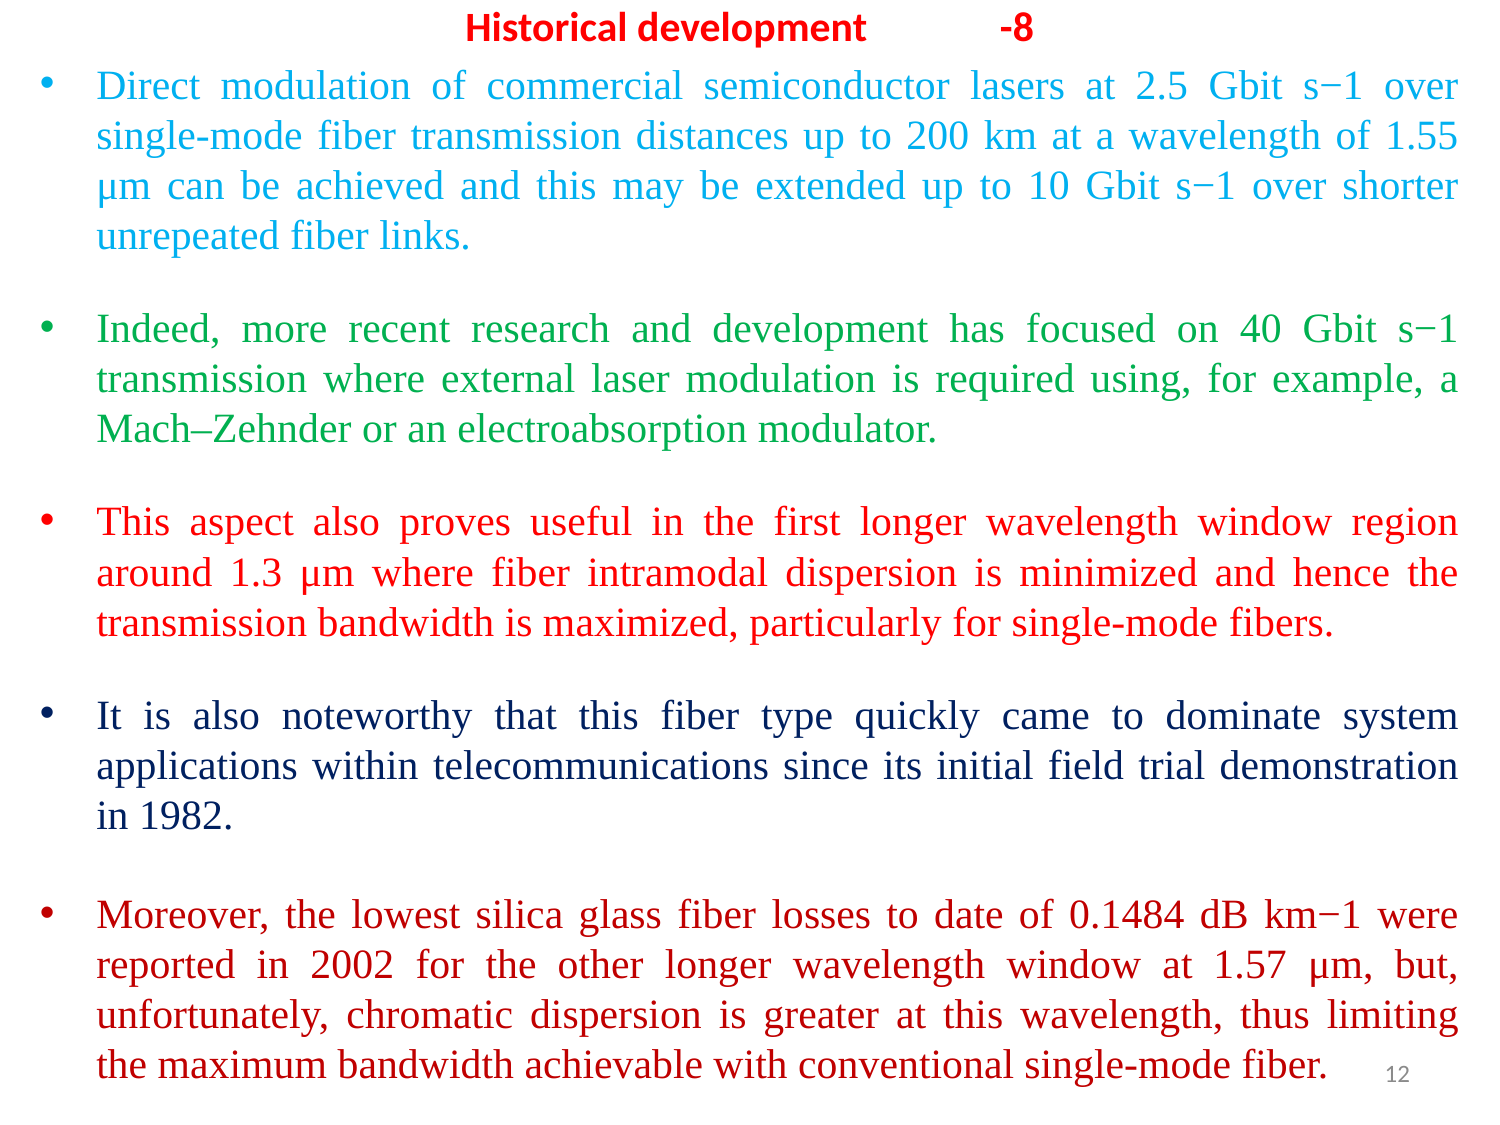

# Historical development              -8
Direct modulation of commercial semiconductor lasers at 2.5 Gbit s−1 over single-mode fiber transmission distances up to 200 km at a wavelength of 1.55 μm can be achieved and this may be extended up to 10 Gbit s−1 over shorter unrepeated fiber links.

Indeed, more recent research and development has focused on 40 Gbit s−1 transmission where external laser modulation is required using, for example, a Mach–Zehnder or an electroabsorption modulator.

This aspect also proves useful in the first longer wavelength window region around 1.3 μm where fiber intramodal dispersion is minimized and hence the transmission bandwidth is maximized, particularly for single-mode fibers.

It is also noteworthy that this fiber type quickly came to dominate system applications within telecommunications since its initial field trial demonstration in 1982.

Moreover, the lowest silica glass fiber losses to date of 0.1484 dB km−1 were reported in 2002 for the other longer wavelength window at 1.57 μm, but, unfortunately, chromatic dispersion is greater at this wavelength, thus limiting the maximum bandwidth achievable with conventional single-mode fiber.
12